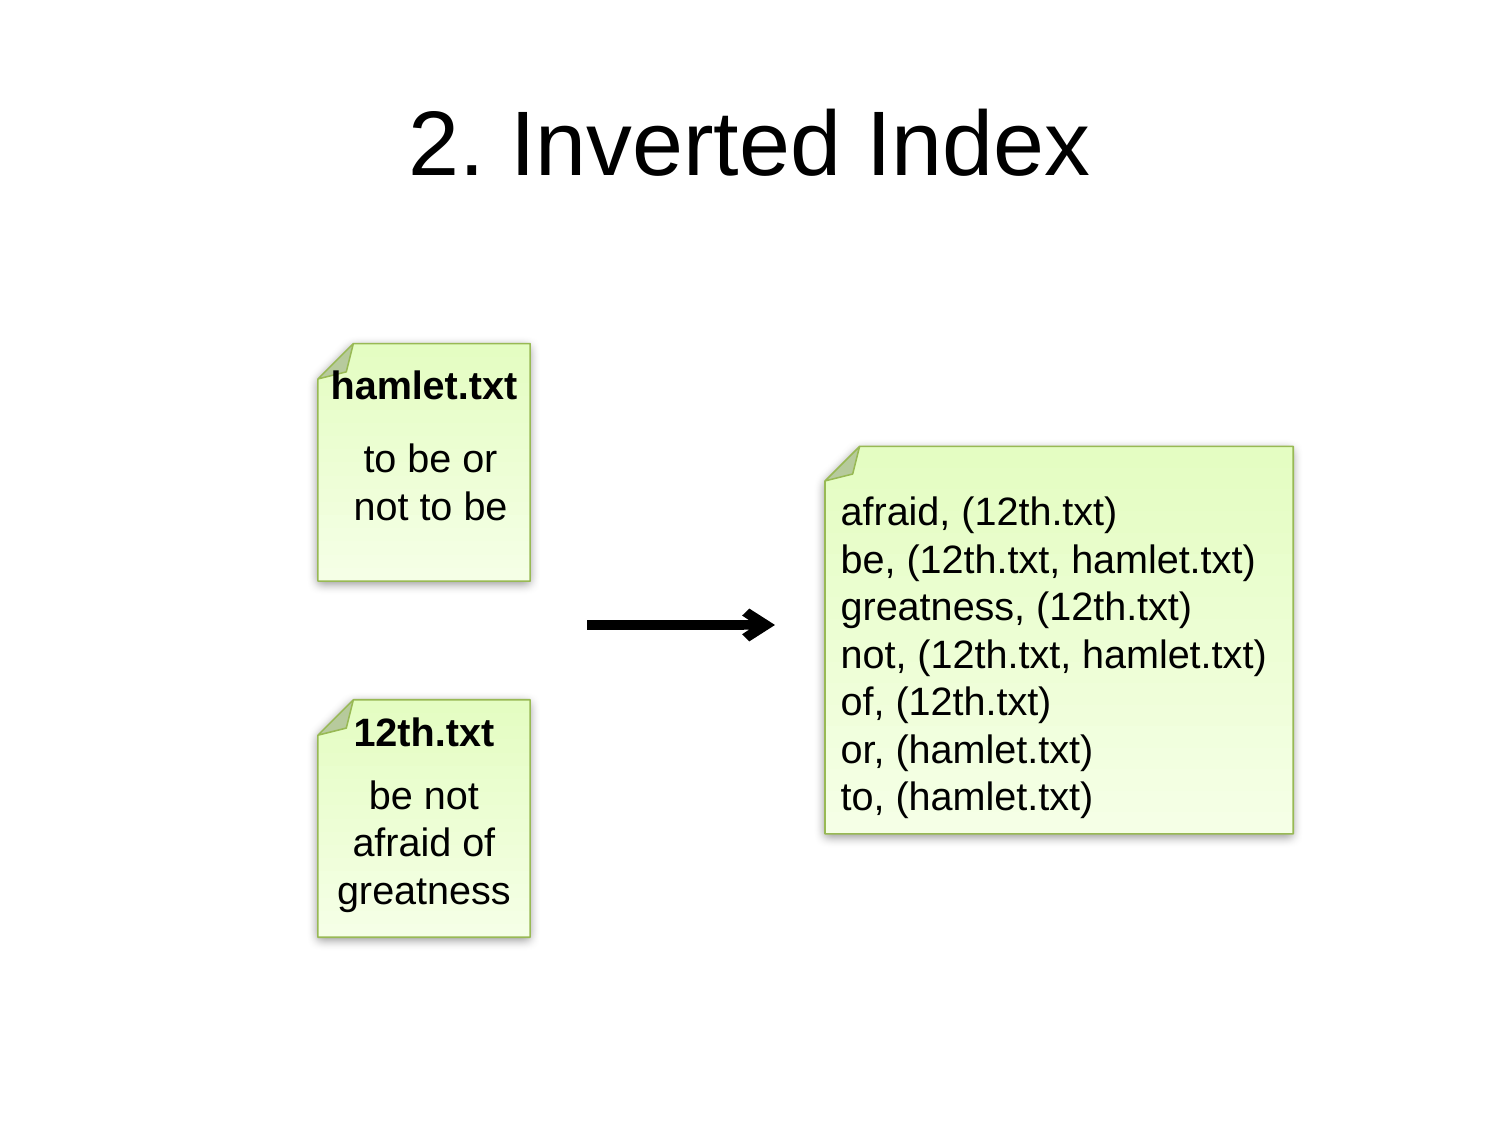

# 2. Inverted Index

hamlet.txt
to be or not to be

afraid, (12th.txt)
be, (12th.txt, hamlet.txt)
greatness, (12th.txt)
not, (12th.txt, hamlet.txt)
of, (12th.txt)
or, (hamlet.txt)
to, (hamlet.txt)
12th.txt

be not afraid of greatness